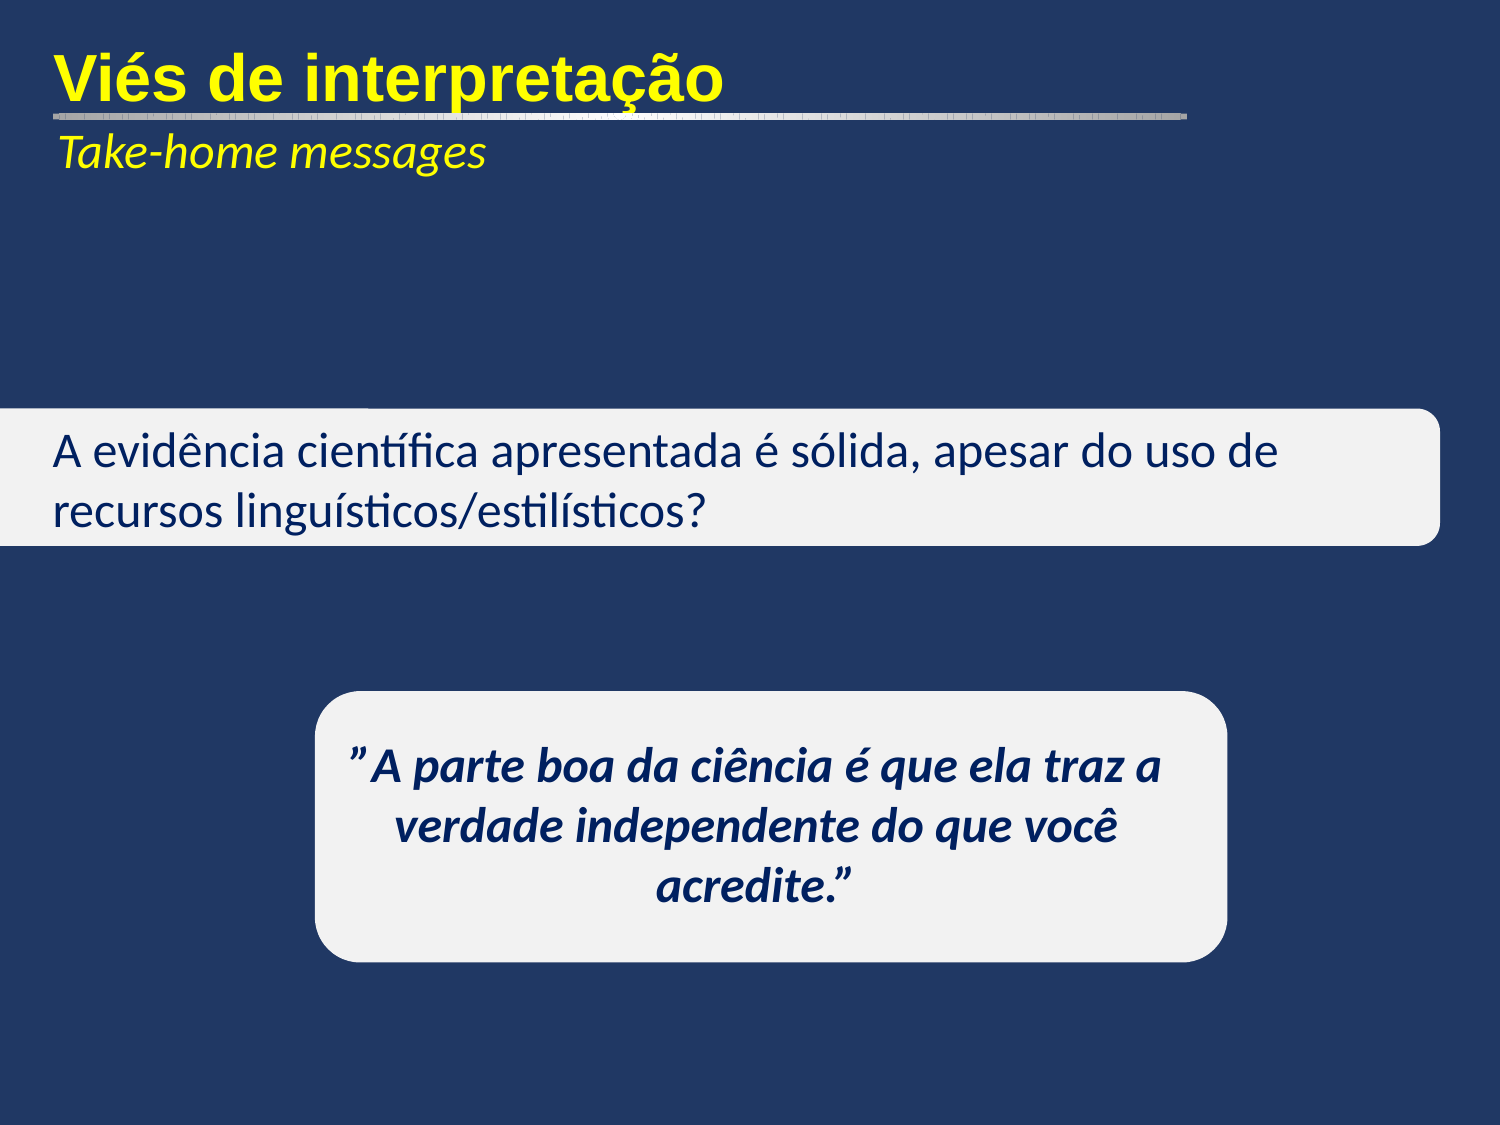

Viés de interpretação
Take-home messages

A evidência científica apresentada é sólida, apesar do uso de recursos linguísticos/estilísticos?

”A parte boa da ciência é que ela traz a verdade independente do que você acredite.”